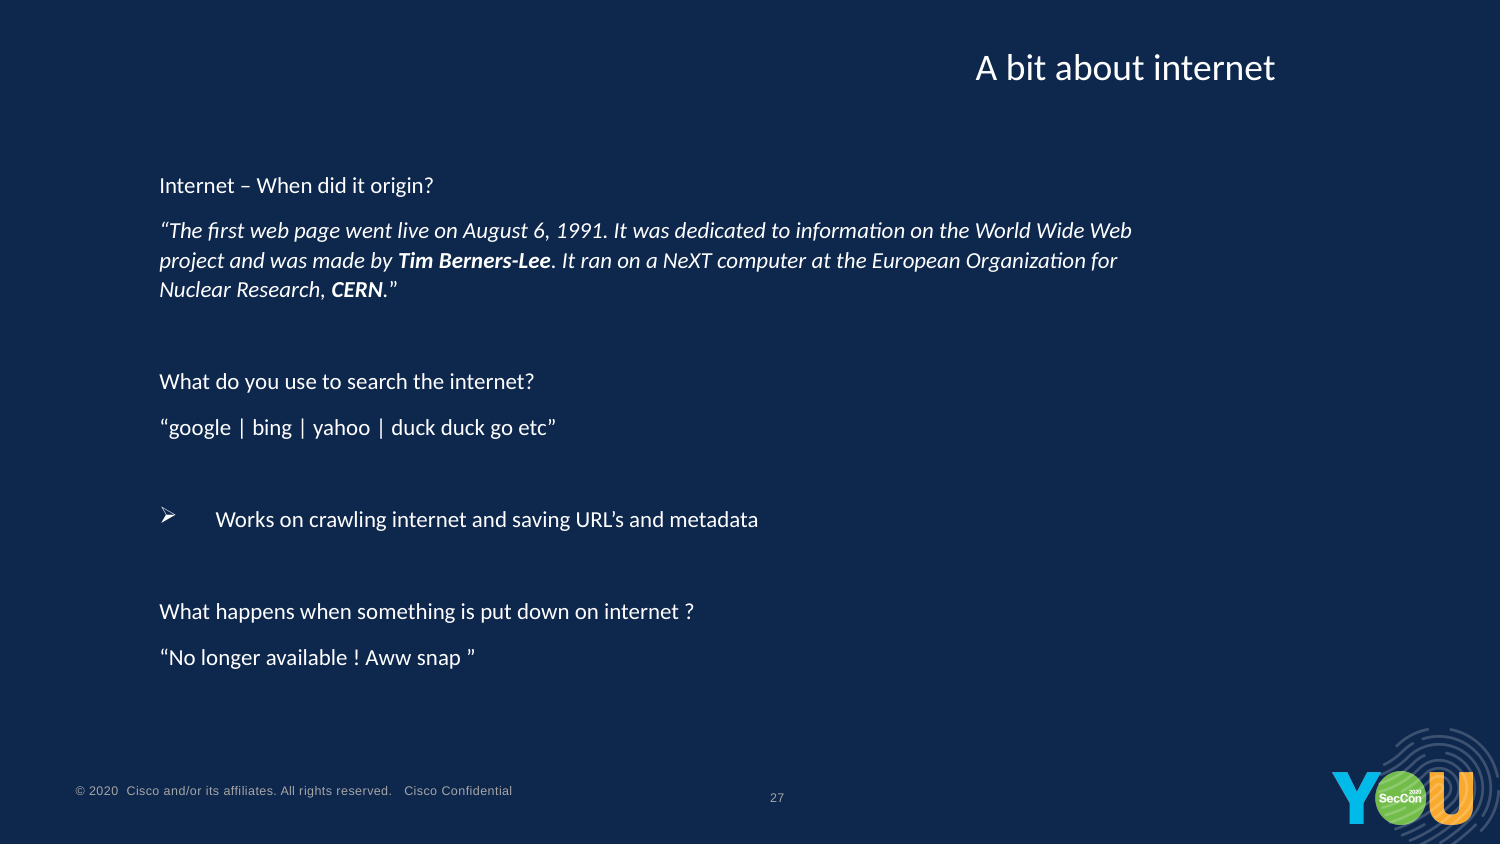

A bit about internet
Internet – When did it origin?
“The first web page went live on August 6, 1991. It was dedicated to information on the World Wide Web project and was made by Tim Berners-Lee. It ran on a NeXT computer at the European Organization for Nuclear Research, CERN.”

What do you use to search the internet?
“google | bing | yahoo | duck duck go etc”

Works on crawling internet and saving URL’s and metadata

What happens when something is put down on internet ?
“No longer available ! Aww snap ”